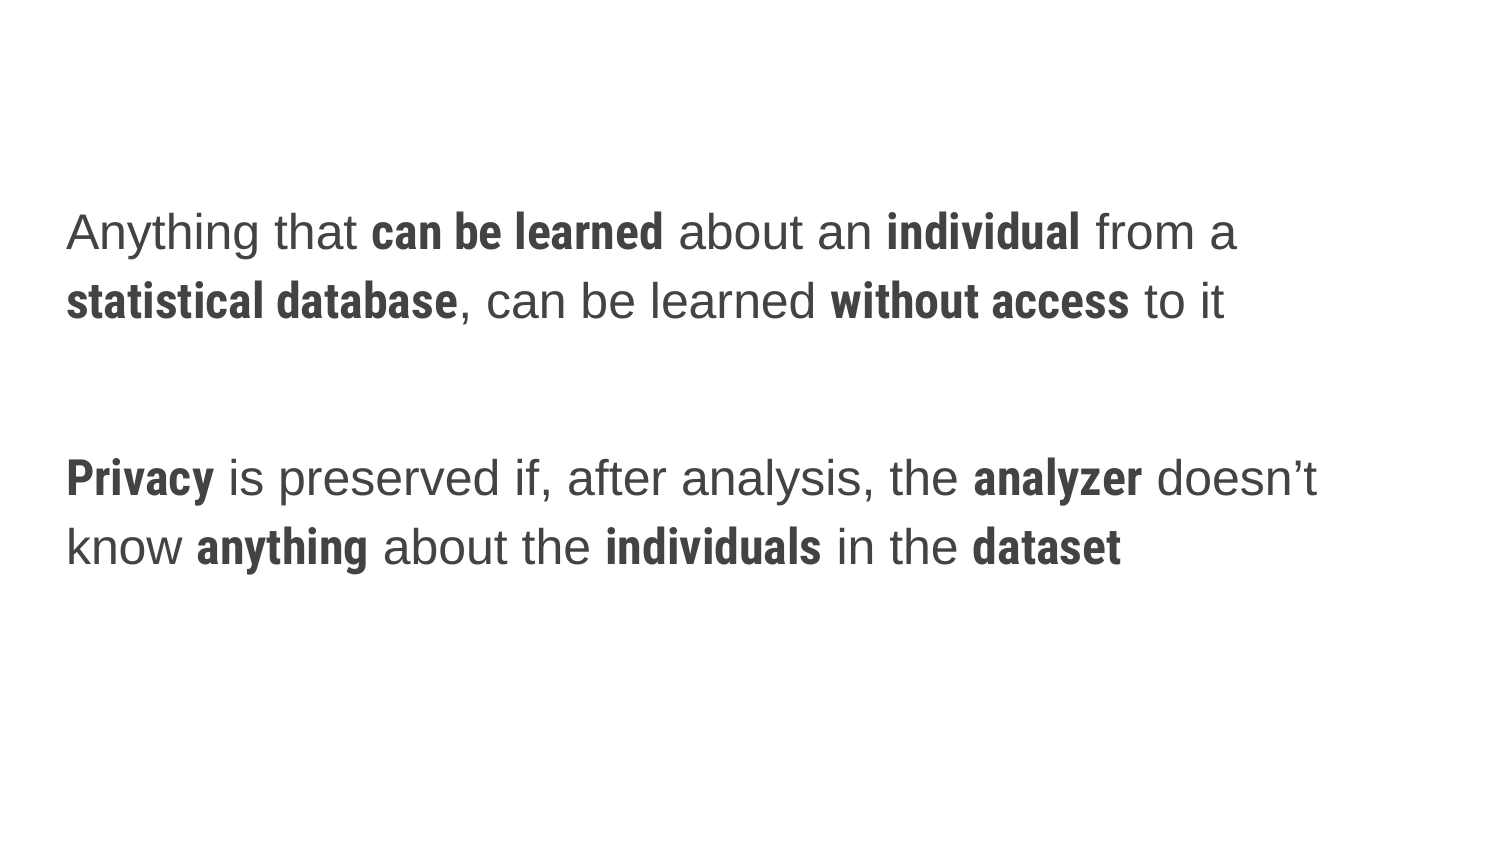

Anything that can be learned about an individual from a statistical database, can be learned without access to it
Privacy is preserved if, after analysis, the analyzer doesn’t know anything about the individuals in the dataset